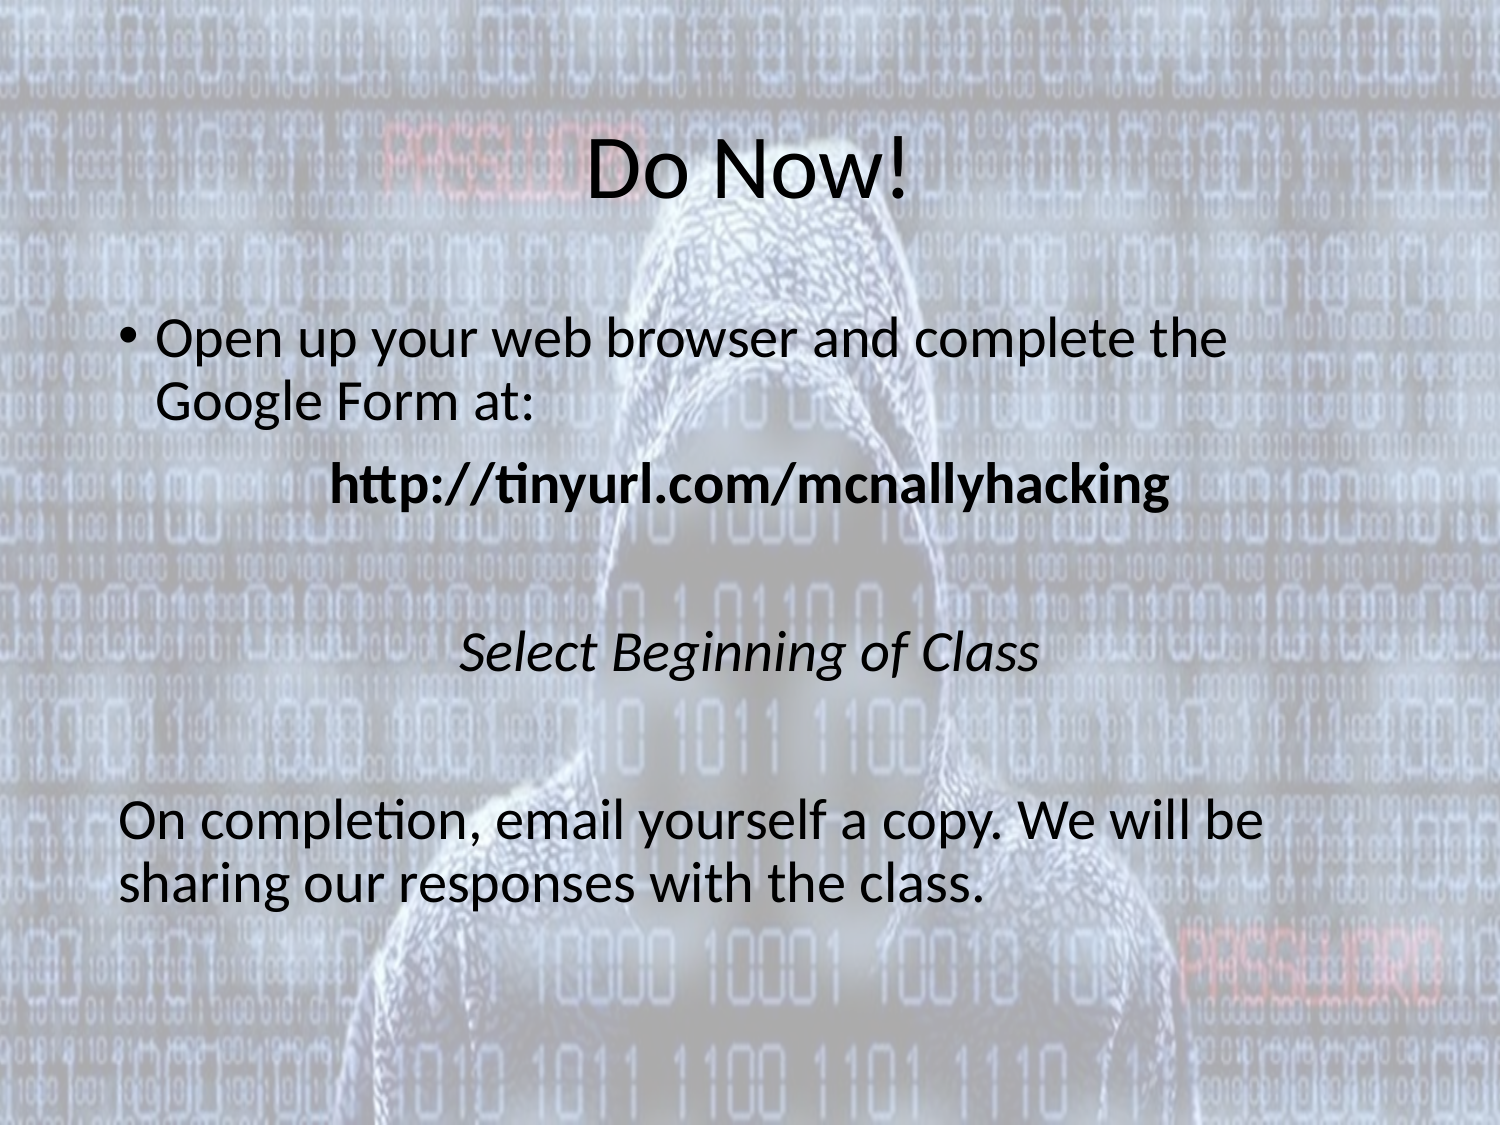

# Do Now!
Open up your web browser and complete the Google Form at:
http://tinyurl.com/mcnallyhacking

Select Beginning of Class

On completion, email yourself a copy. We will be sharing our responses with the class.